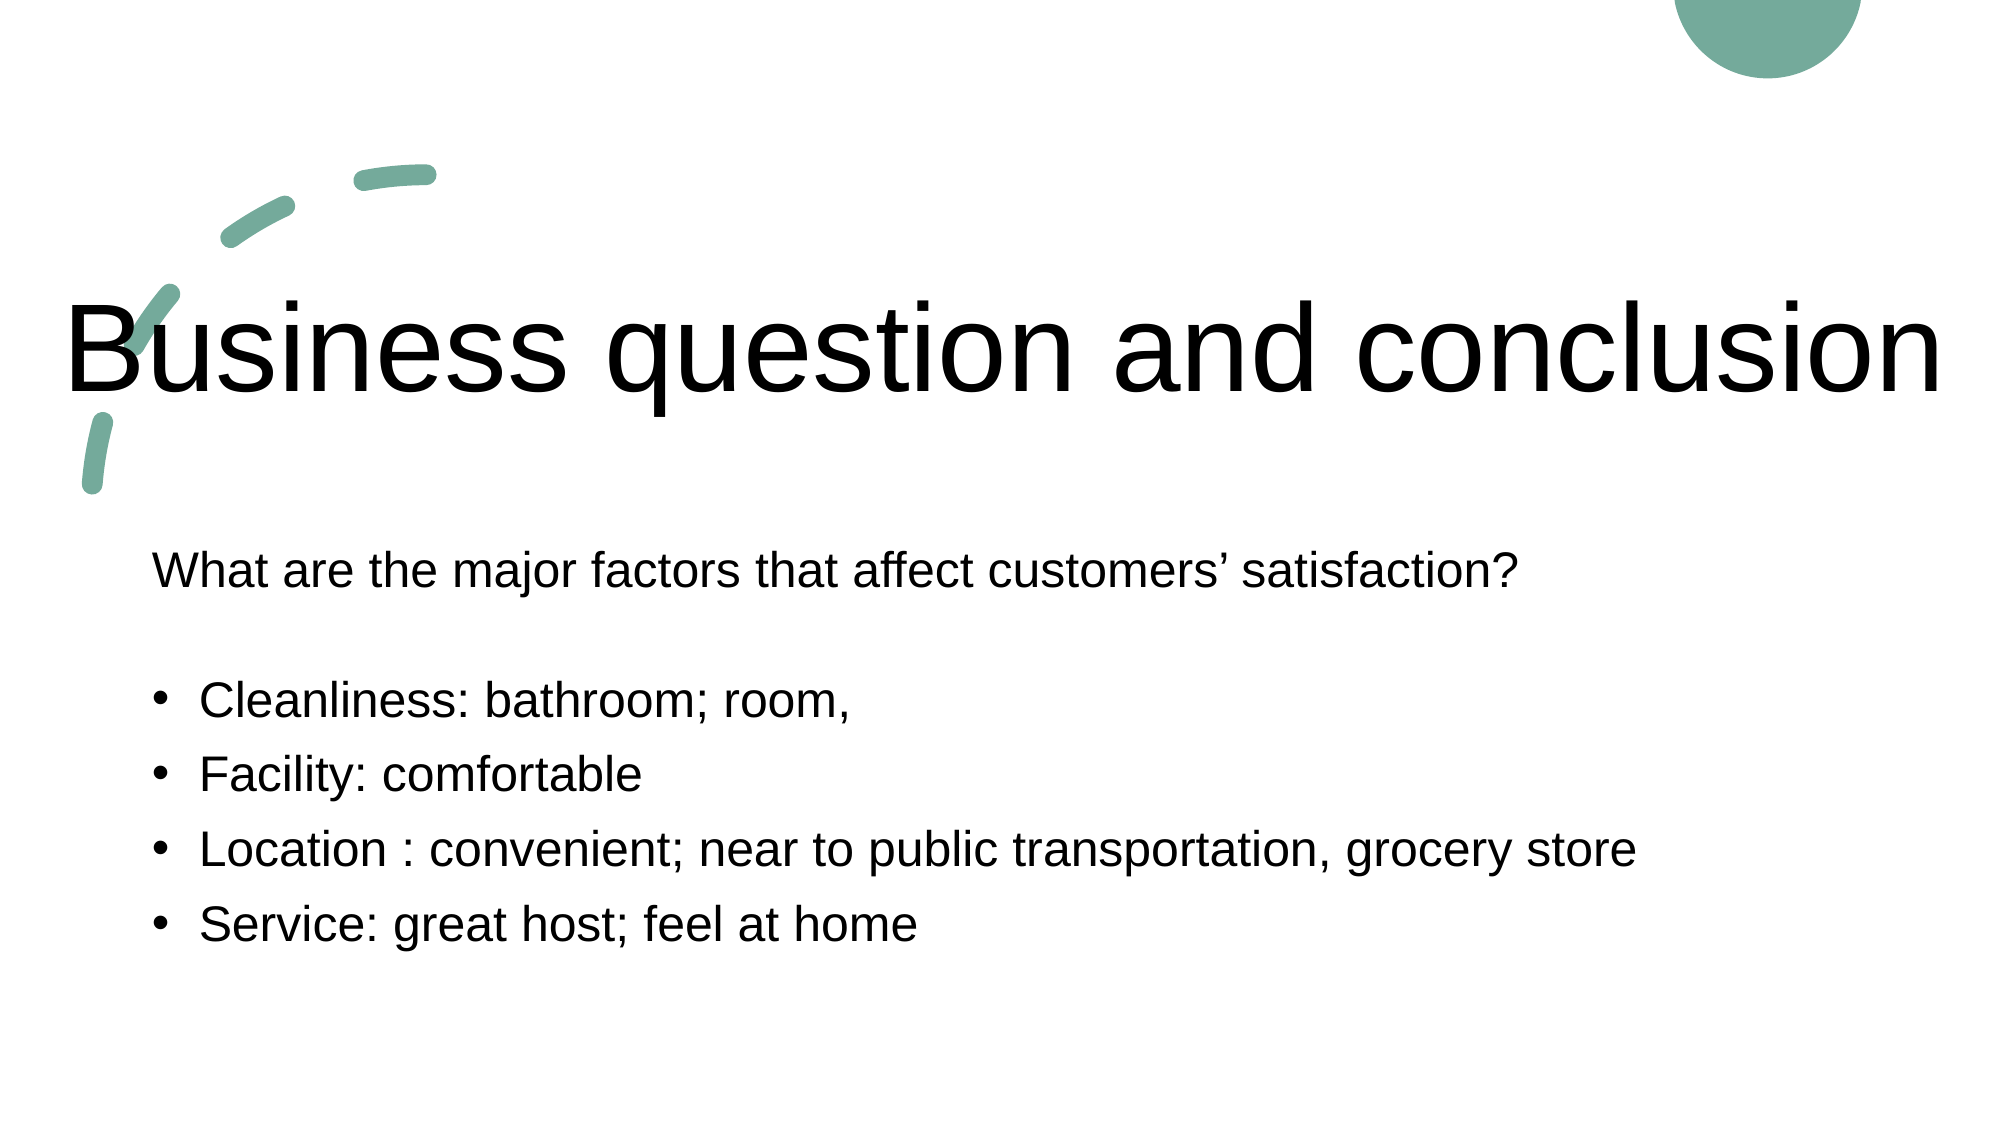

# Business question and conclusion

What are the major factors that affect customers’ satisfaction?

Cleanliness: bathroom; room,
Facility: comfortable
Location : convenient; near to public transportation, grocery store
Service: great host; feel at home